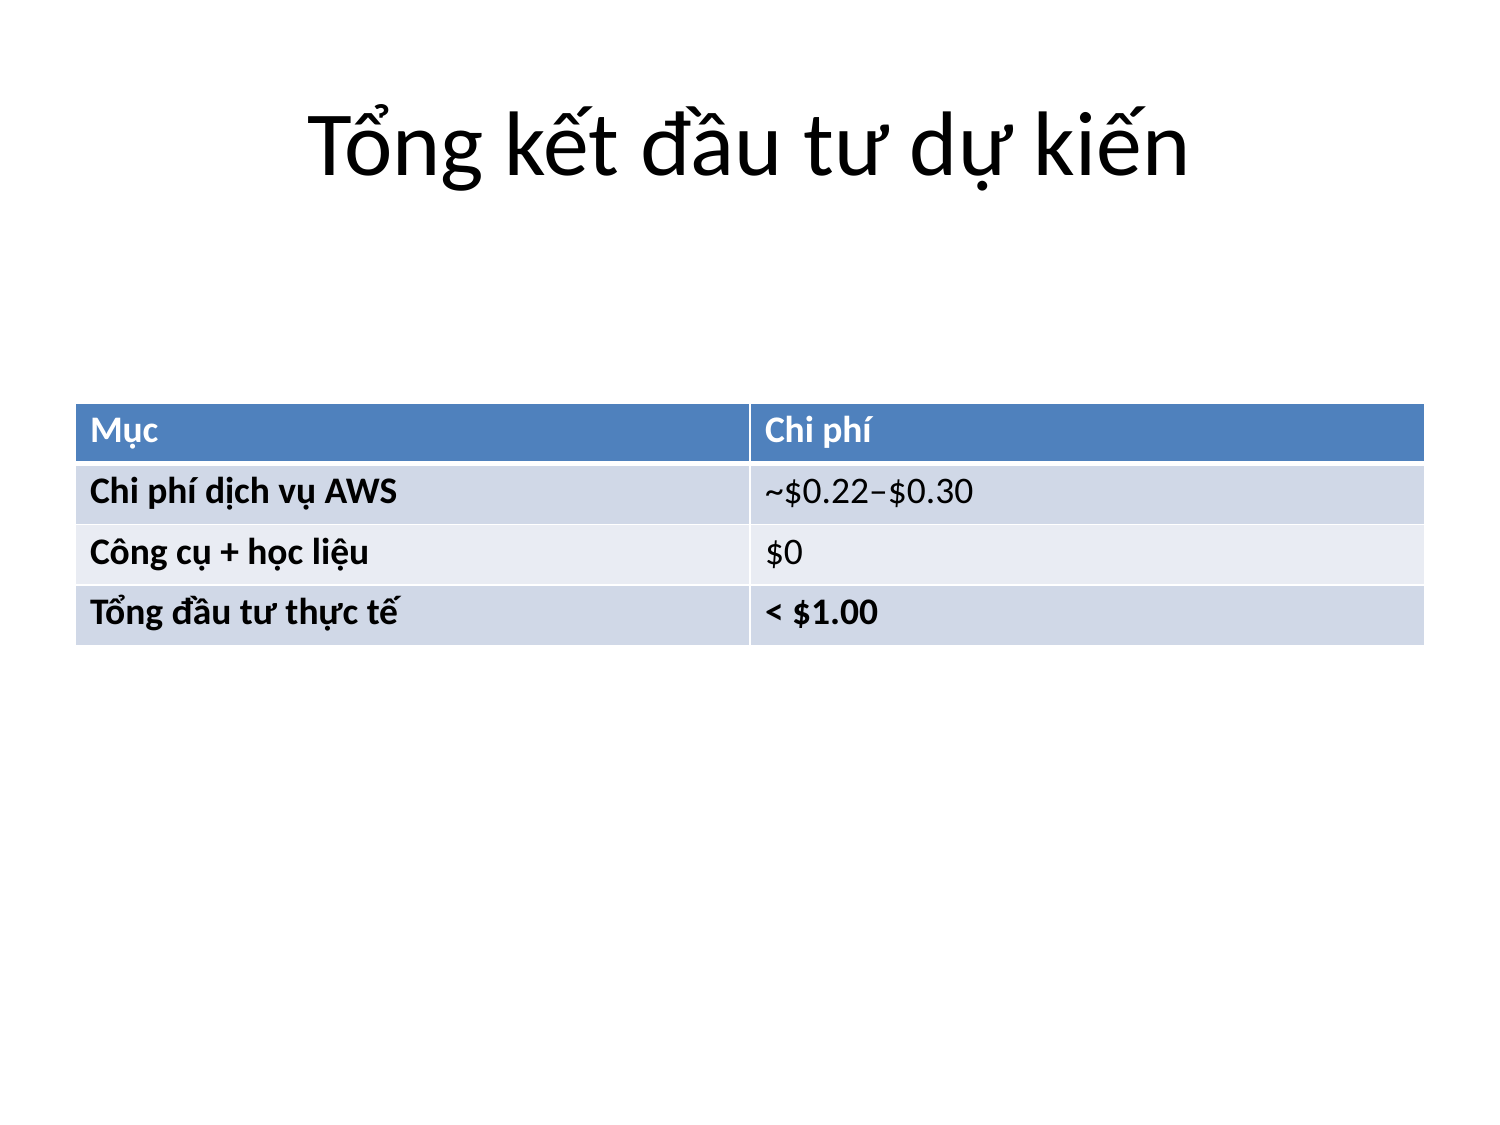

# Tổng kết đầu tư dự kiến
| Mục | Chi phí |
| --- | --- |
| Chi phí dịch vụ AWS | ~$0.22–$0.30 |
| Công cụ + học liệu | $0 |
| Tổng đầu tư thực tế | < $1.00 |